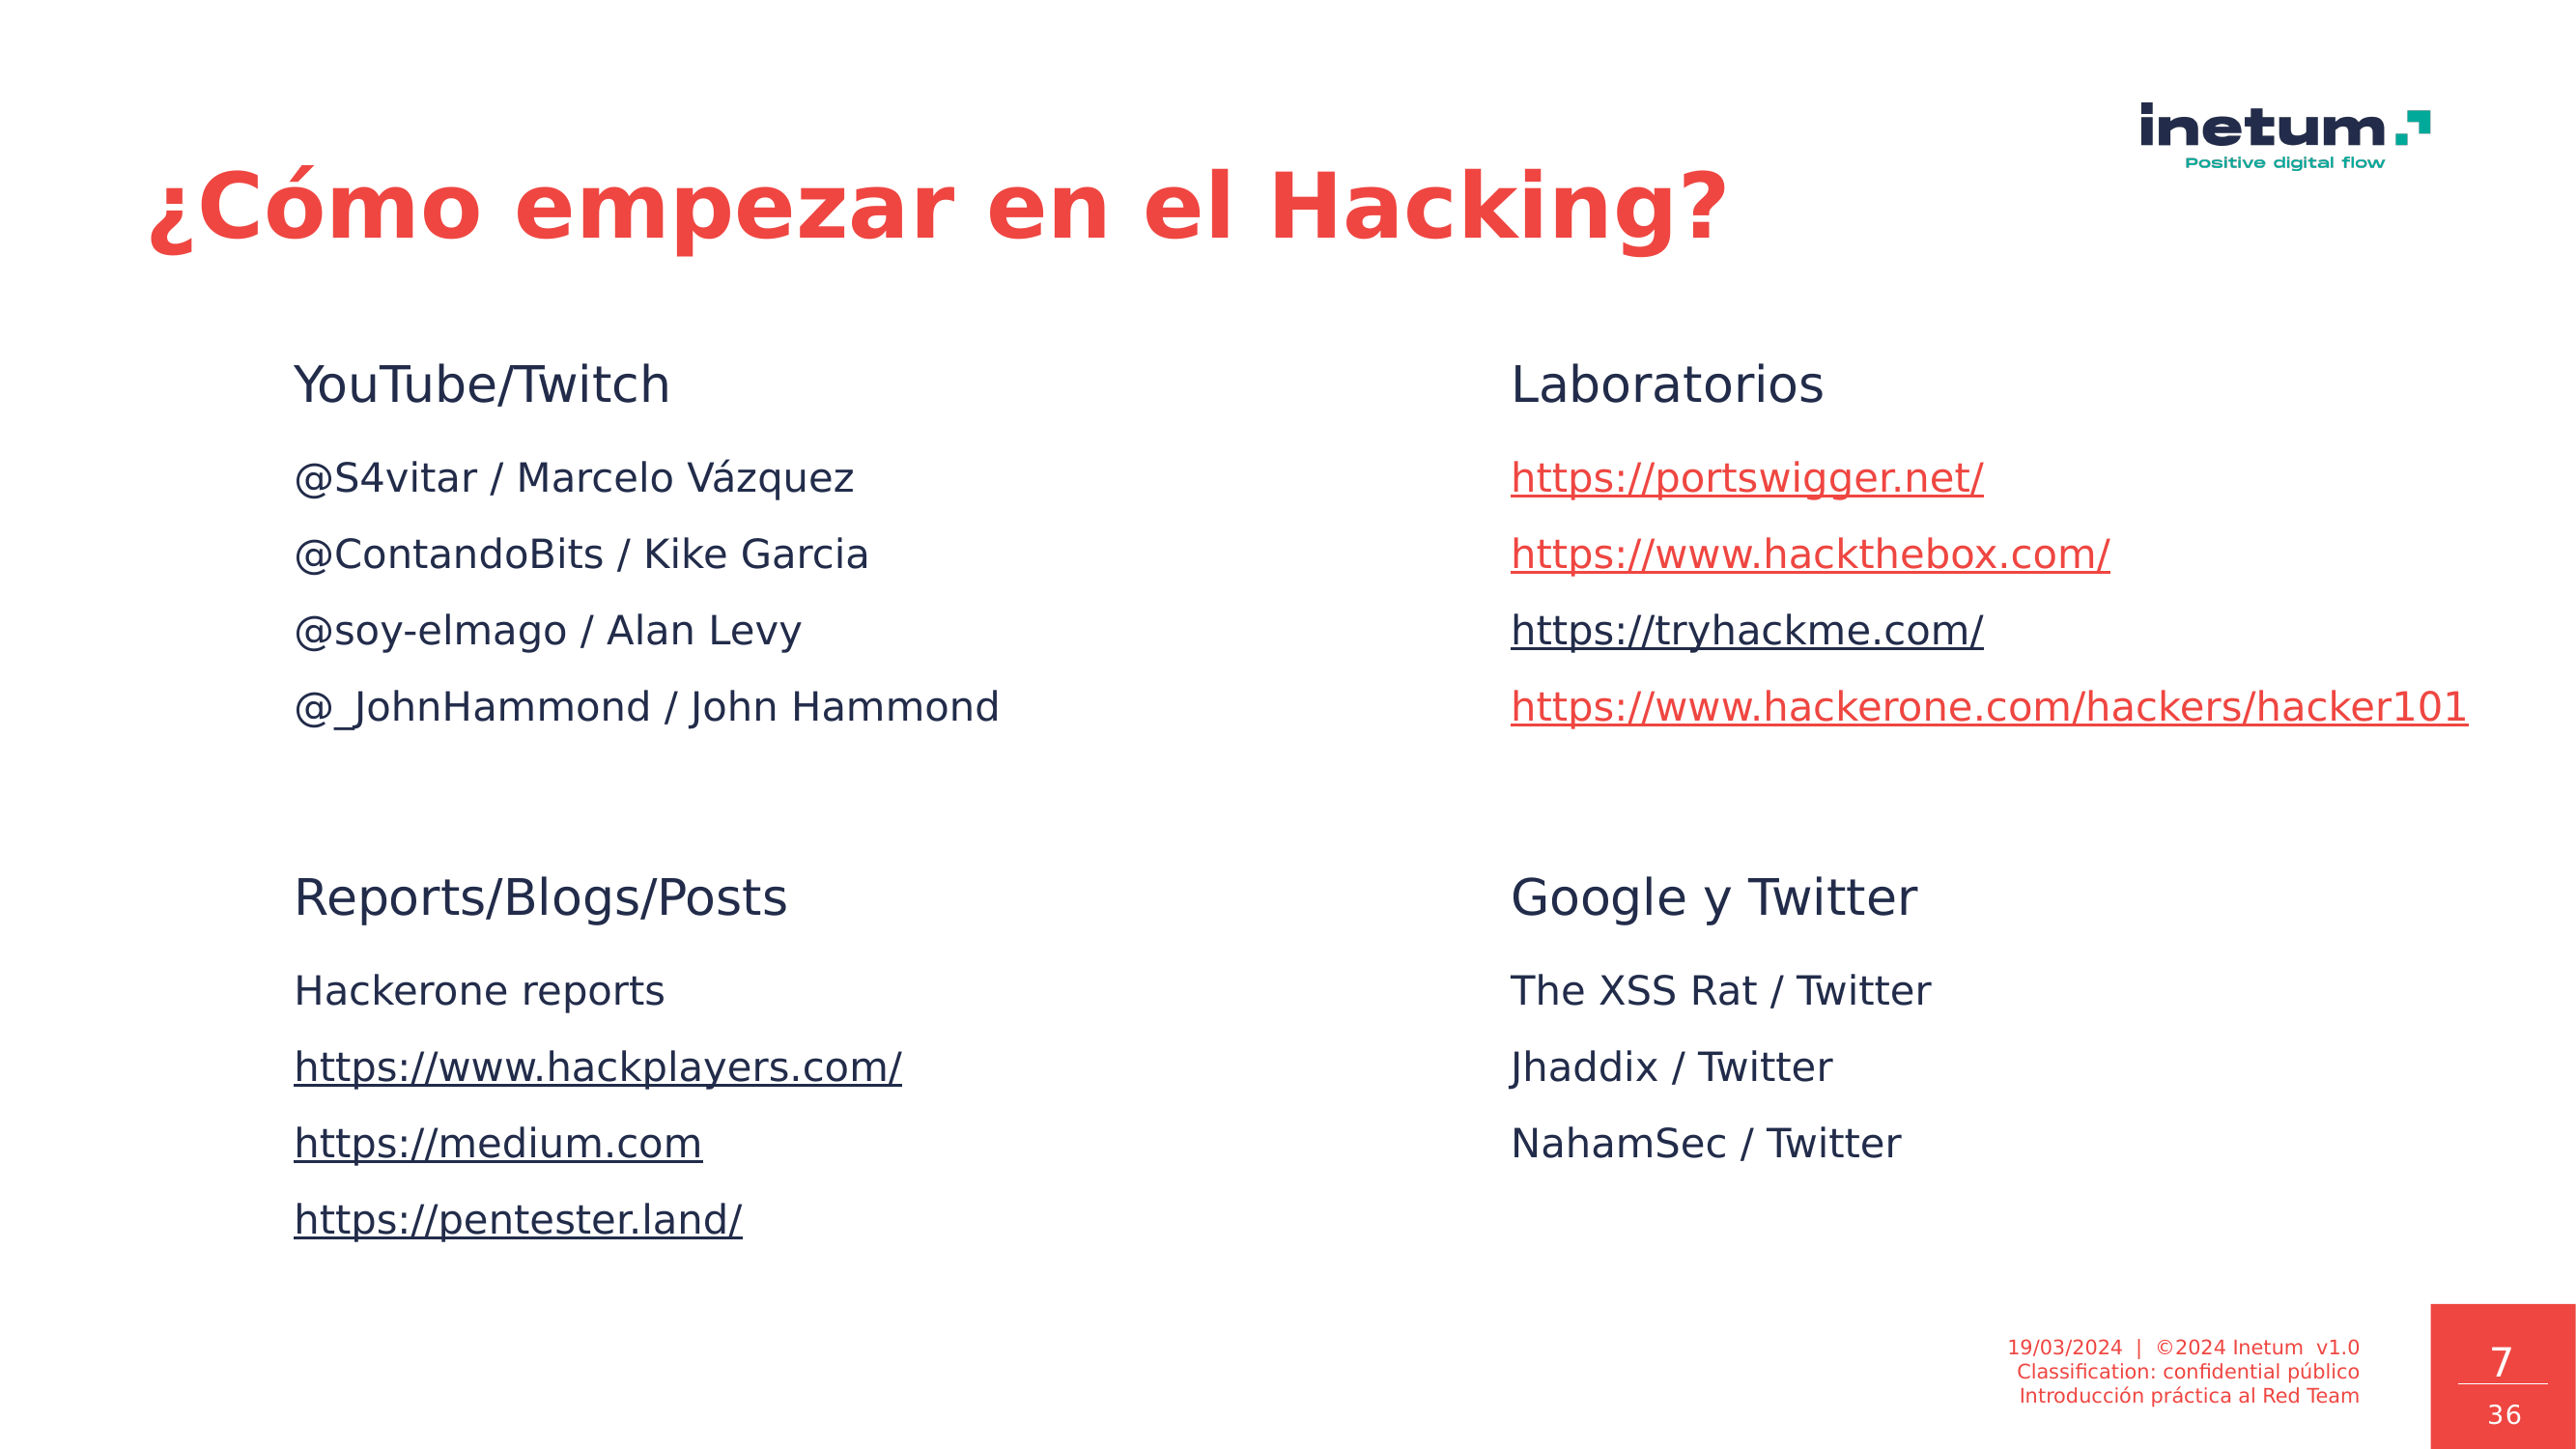

# ¿Cómo empezar en el Hacking?

YouTube/Twitch
Laboratorios
@S4vitar / Marcelo Vázquez
@ContandoBits / Kike Garcia
@soy-elmago / Alan Levy
@_JohnHammond / John Hammond

https://portswigger.net/
https://www.hackthebox.com/
https://tryhackme.com/
https://www.hackerone.com/hackers/hacker101

Reports/Blogs/Posts
Google y Twitter
Hackerone reports
https://www.hackplayers.com/
https://medium.com
https://pentester.land/
The XSS Rat / Twitter
Jhaddix / Twitter
NahamSec / Twitter